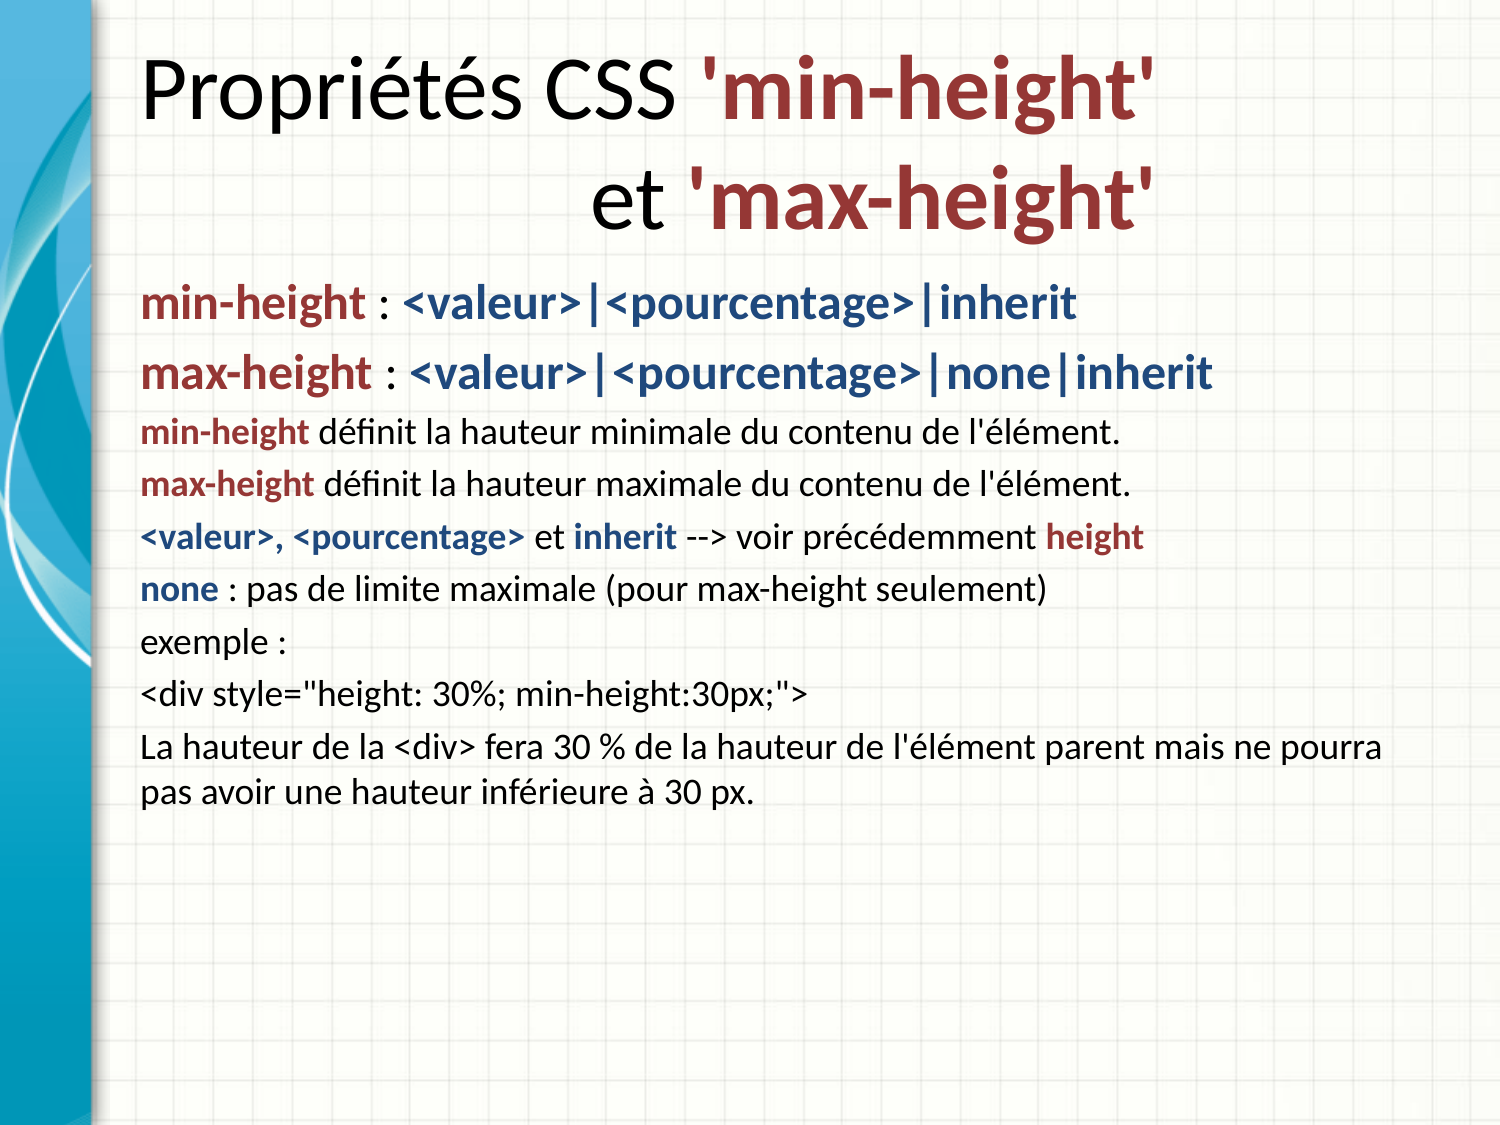

# Propriétés CSS 'min-height' et 'max-height'
min-height : <valeur>|<pourcentage>|inherit
max-height : <valeur>|<pourcentage>|none|inherit
min-height définit la hauteur minimale du contenu de l'élément.
max-height définit la hauteur maximale du contenu de l'élément.
<valeur>, <pourcentage> et inherit --> voir précédemment height
none : pas de limite maximale (pour max-height seulement)
exemple :
<div style="height: 30%; min-height:30px;">
La hauteur de la <div> fera 30 % de la hauteur de l'élément parent mais ne pourra pas avoir une hauteur inférieure à 30 px.